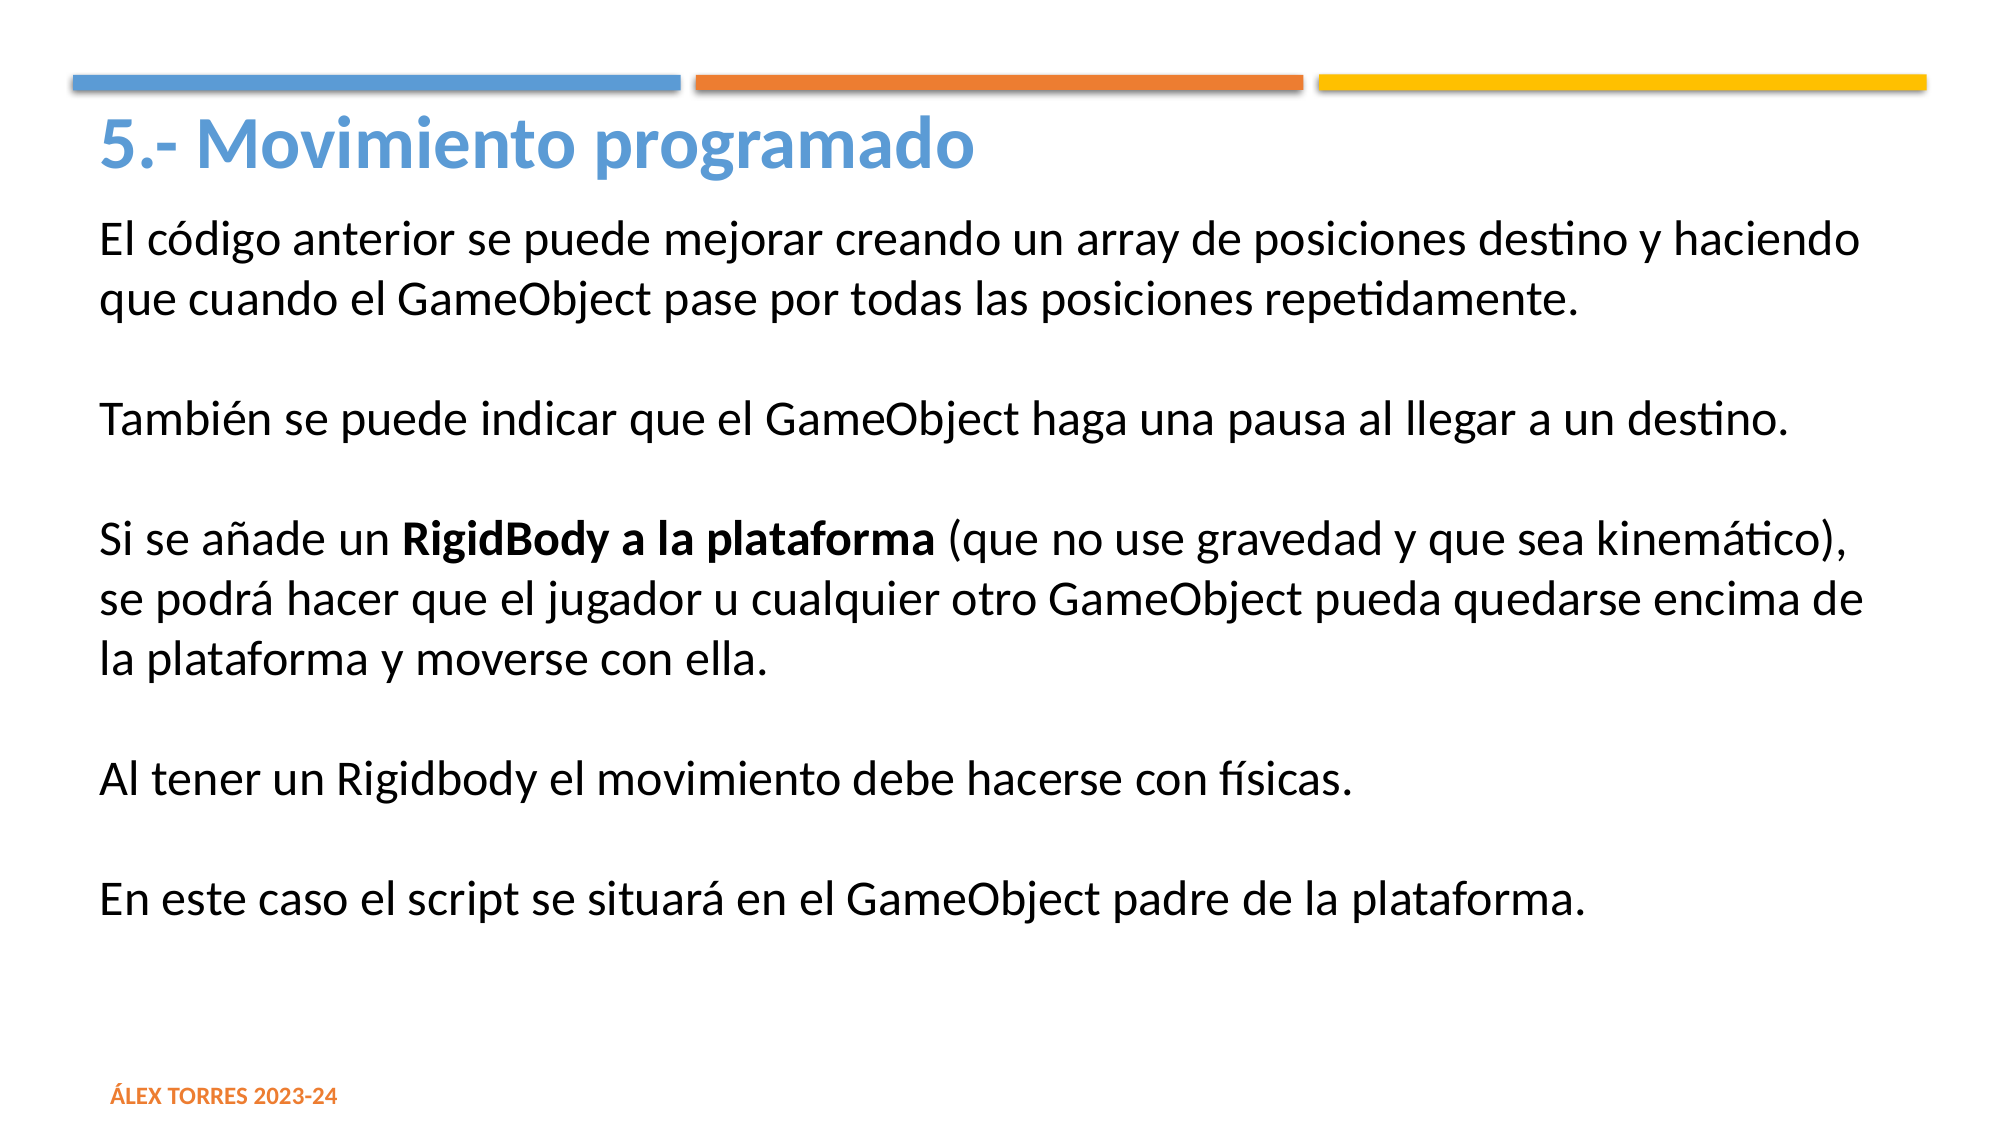

5.- Movimiento programado
El código anterior se puede mejorar creando un array de posiciones destino y haciendo que cuando el GameObject pase por todas las posiciones repetidamente.

También se puede indicar que el GameObject haga una pausa al llegar a un destino.

Si se añade un RigidBody a la plataforma (que no use gravedad y que sea kinemático), se podrá hacer que el jugador u cualquier otro GameObject pueda quedarse encima de la plataforma y moverse con ella.

Al tener un Rigidbody el movimiento debe hacerse con físicas.

En este caso el script se situará en el GameObject padre de la plataforma.